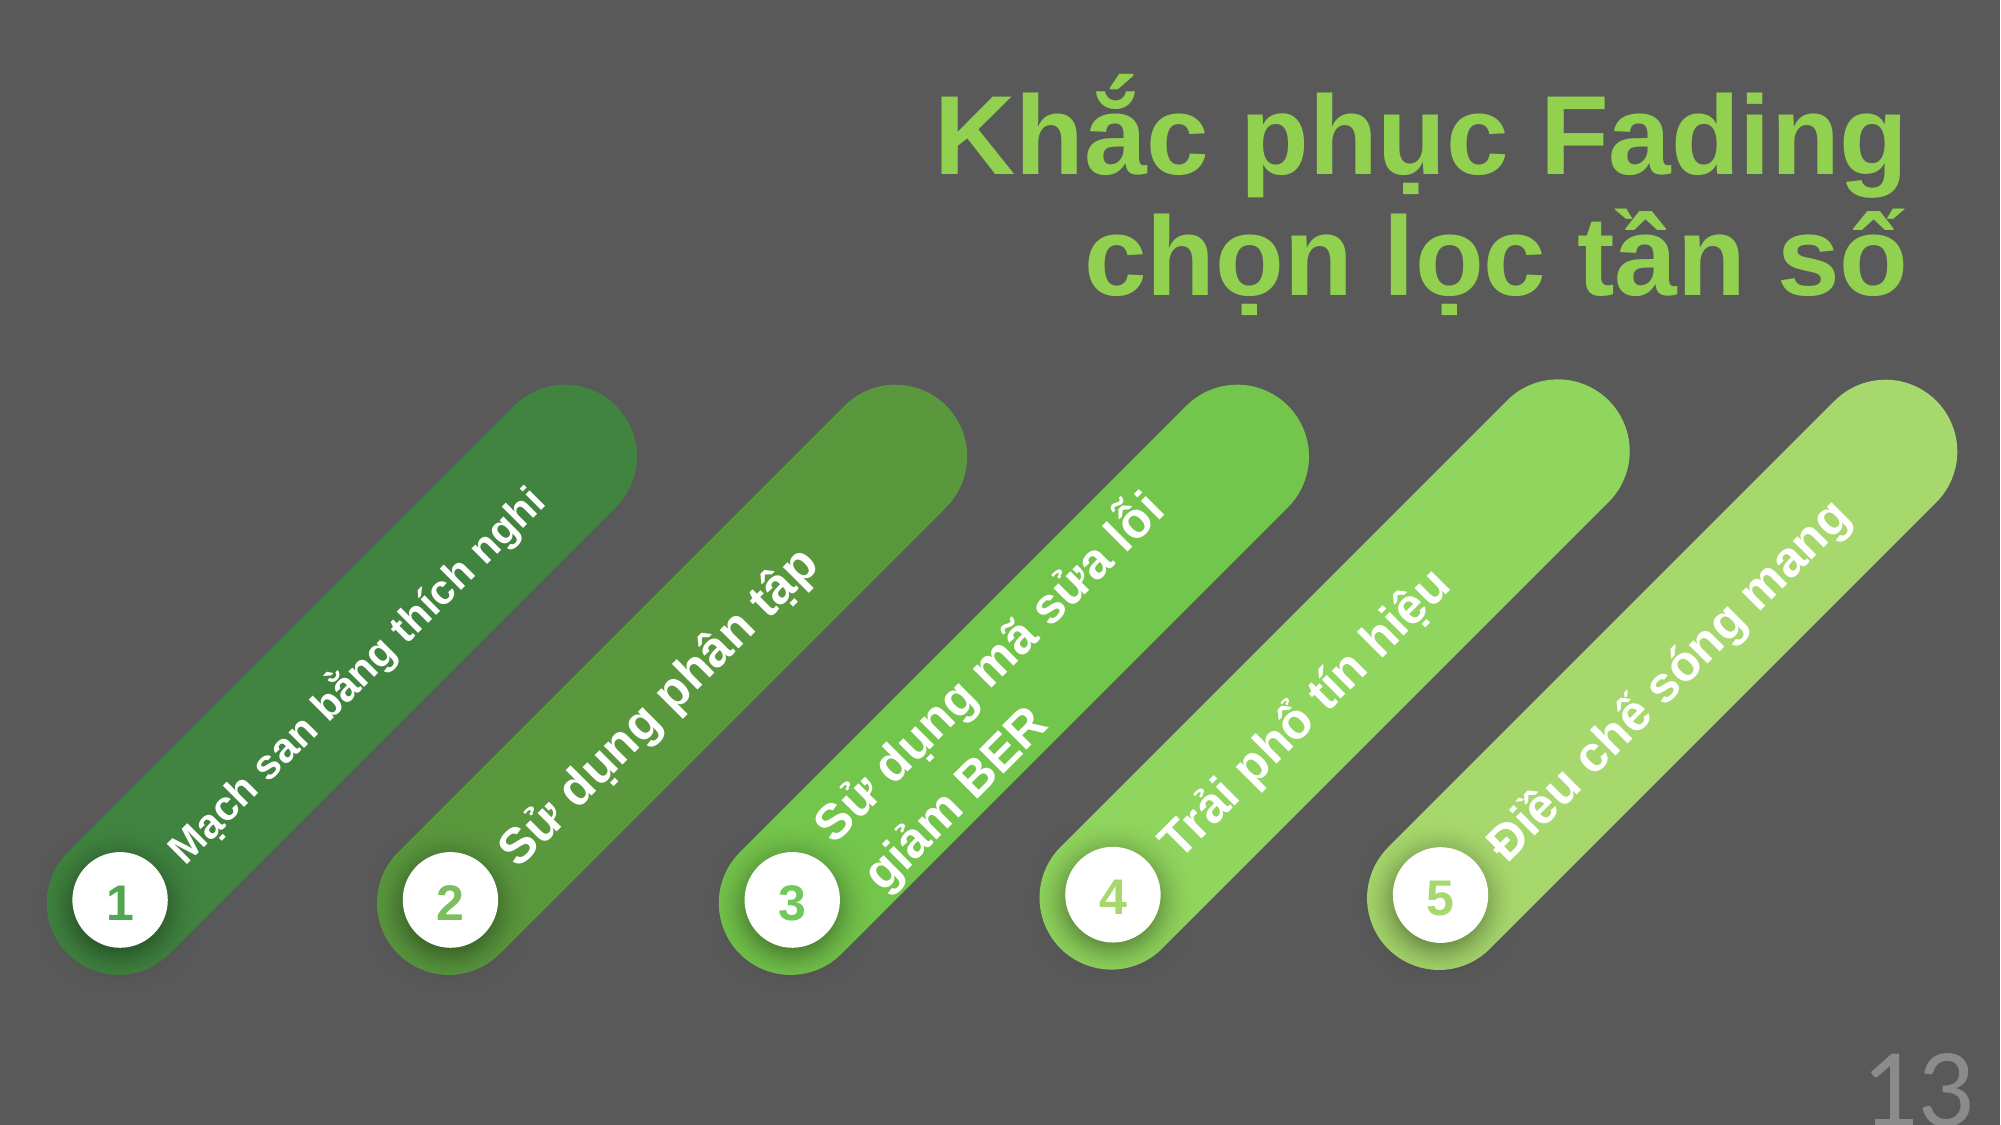

# Khắc phục Fading chọn lọc tần số

Trải phổ tín hiệu
4

Điều chế sóng mang
5

Sử dụng mã sửa lỗi giảm BER
3

Sử dụng phân tập
2

Mạch san bằng thích nghi
1
13